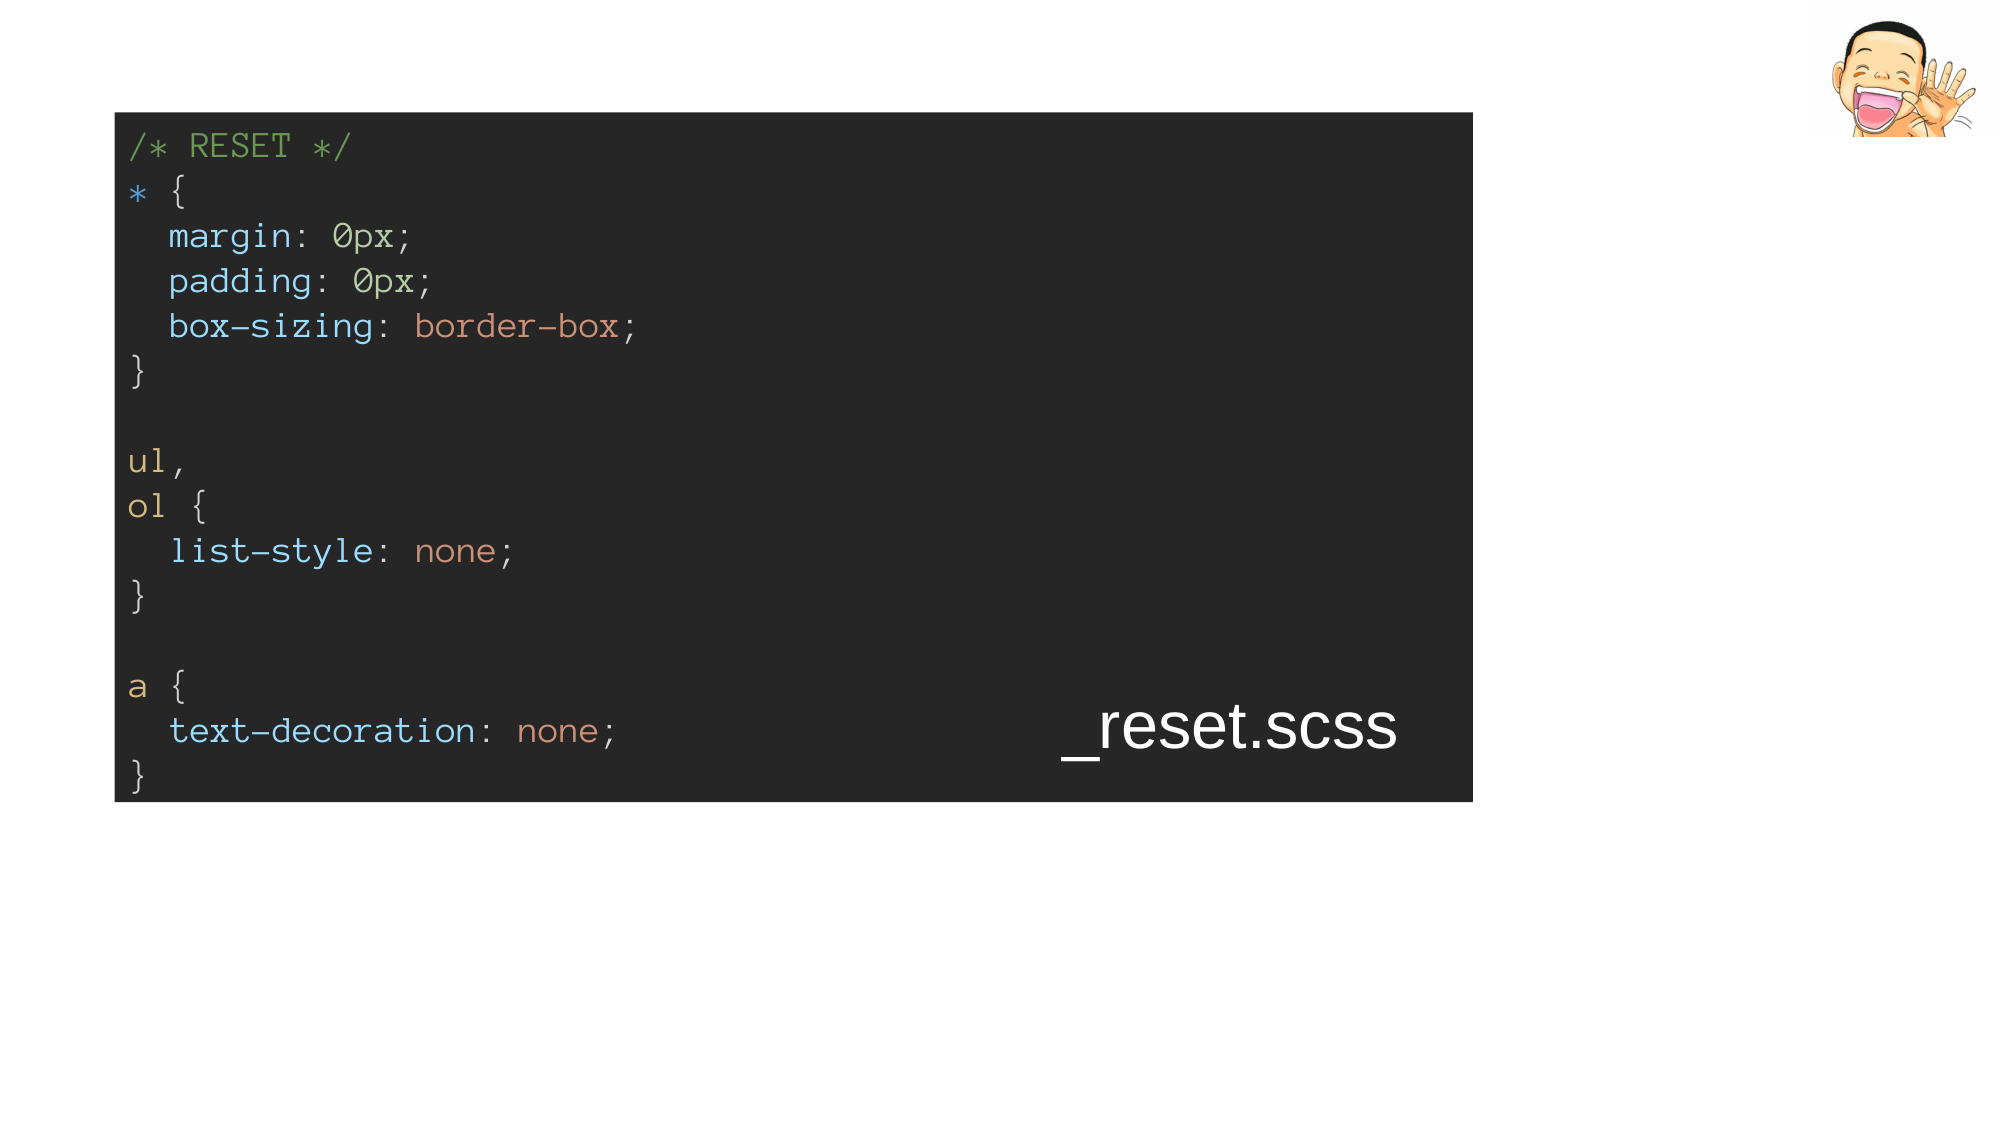

/* RESET */
* {
  margin: 0px;
  padding: 0px;
  box-sizing: border-box;
}
ul,
ol {
  list-style: none;
}
a {
  text-decoration: none;
}
_reset.scss